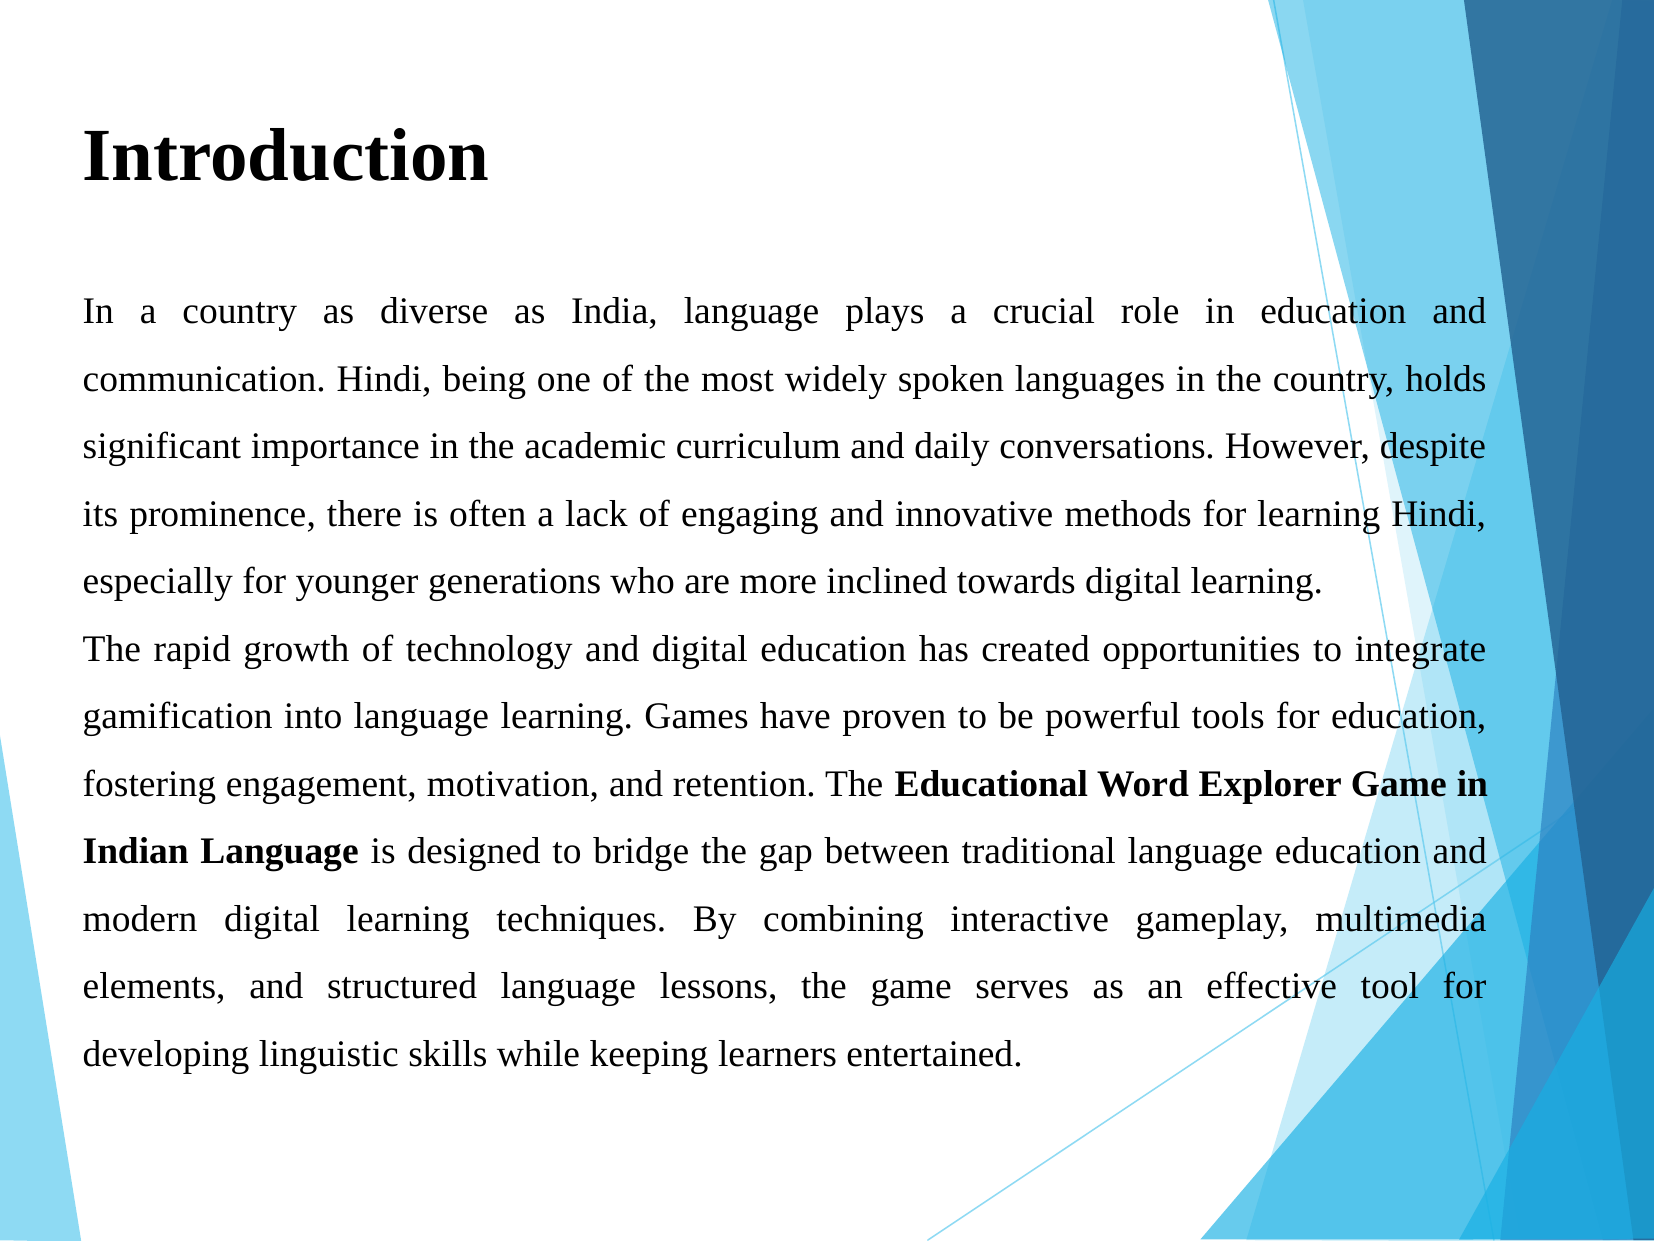

Introduction
In a country as diverse as India, language plays a crucial role in education and communication. Hindi, being one of the most widely spoken languages in the country, holds significant importance in the academic curriculum and daily conversations. However, despite its prominence, there is often a lack of engaging and innovative methods for learning Hindi, especially for younger generations who are more inclined towards digital learning.
The rapid growth of technology and digital education has created opportunities to integrate gamification into language learning. Games have proven to be powerful tools for education, fostering engagement, motivation, and retention. The Educational Word Explorer Game in Indian Language is designed to bridge the gap between traditional language education and modern digital learning techniques. By combining interactive gameplay, multimedia elements, and structured language lessons, the game serves as an effective tool for developing linguistic skills while keeping learners entertained.